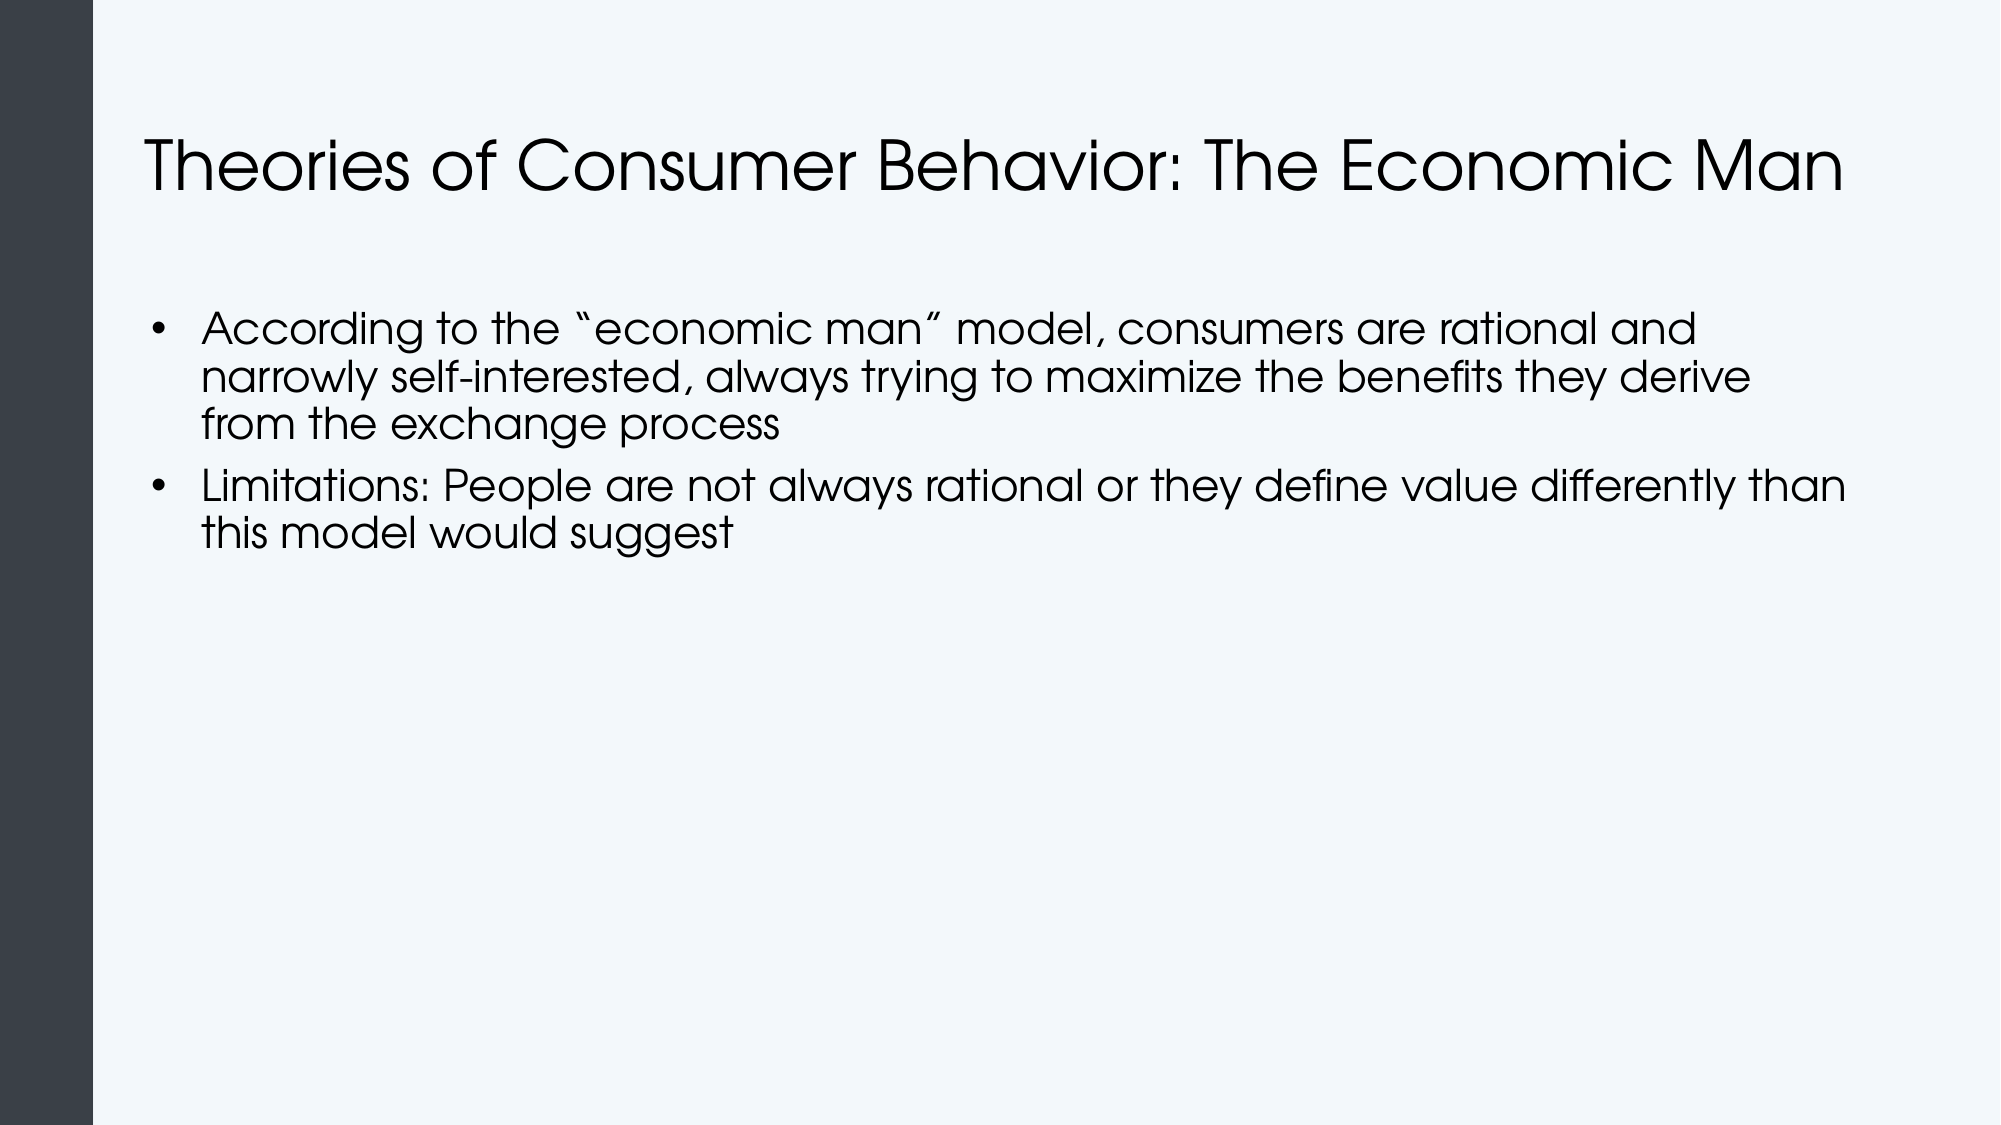

# Theories of Consumer Behavior: The Economic Man
According to the “economic man” model, consumers are rational and narrowly self-interested, always trying to maximize the benefits they derive from the exchange process
Limitations: People are not always rational or they define value differently than this model would suggest